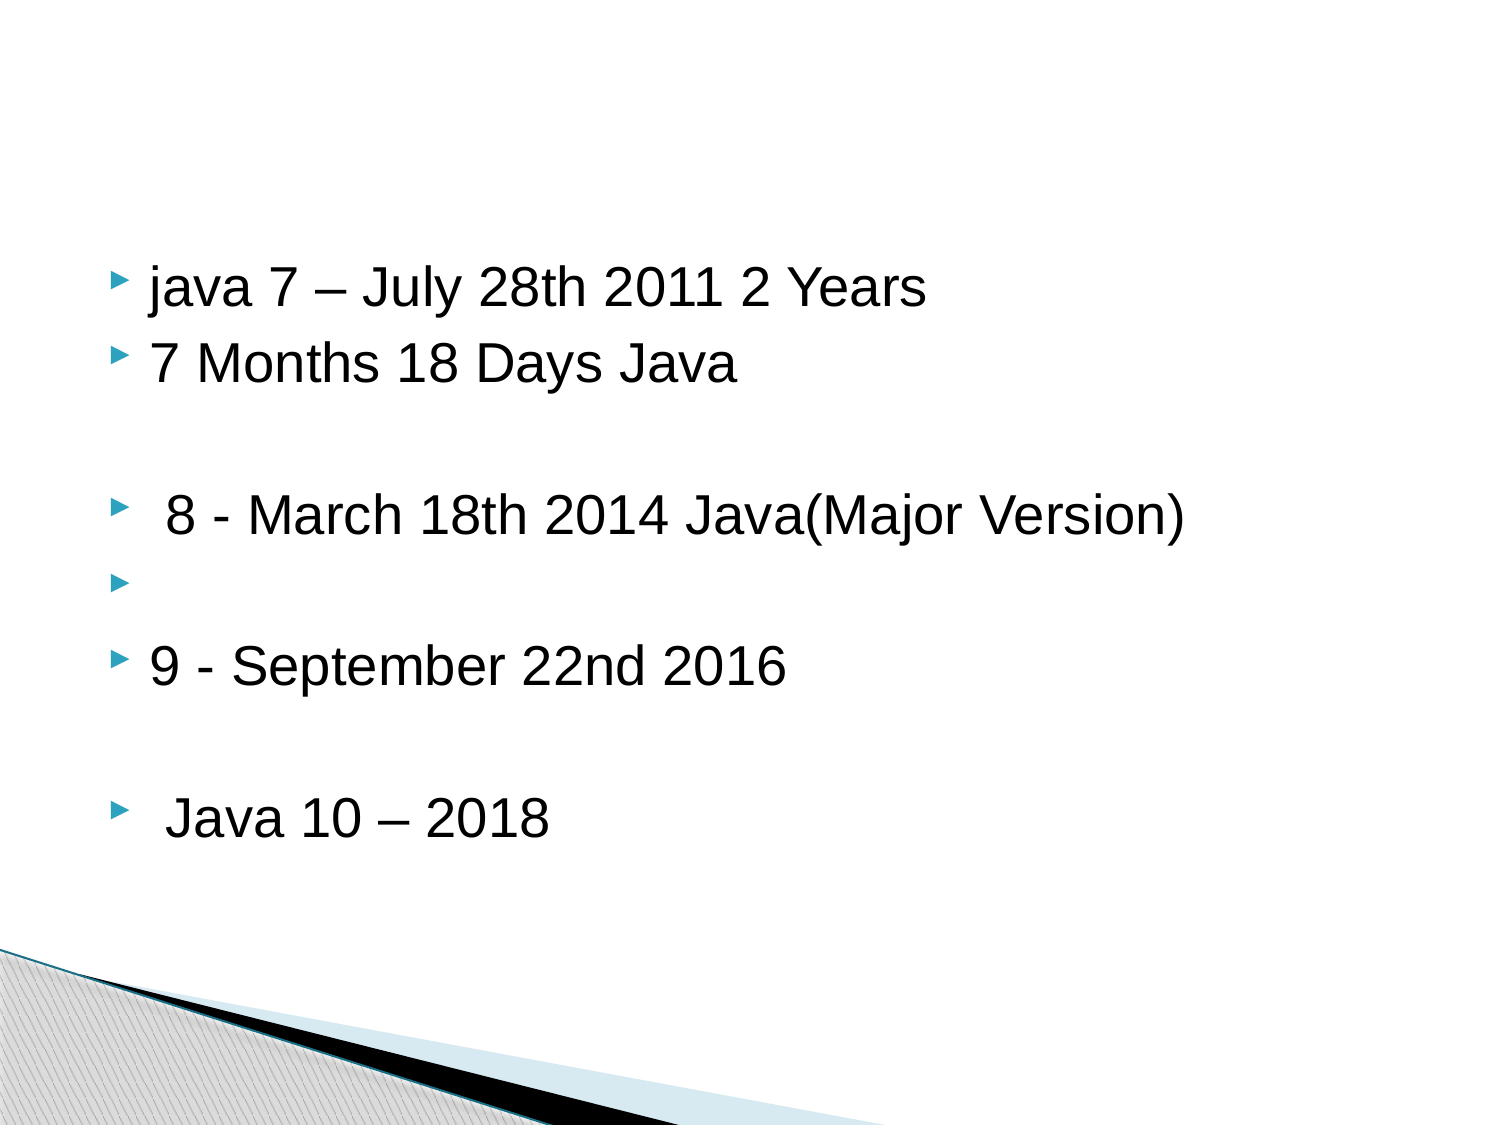

#
java 7 – July 28th 2011 2 Years
7 Months 18 Days Java

 8 - March 18th 2014 Java(Major Version)

9 - September 22nd 2016

 Java 10 – 2018